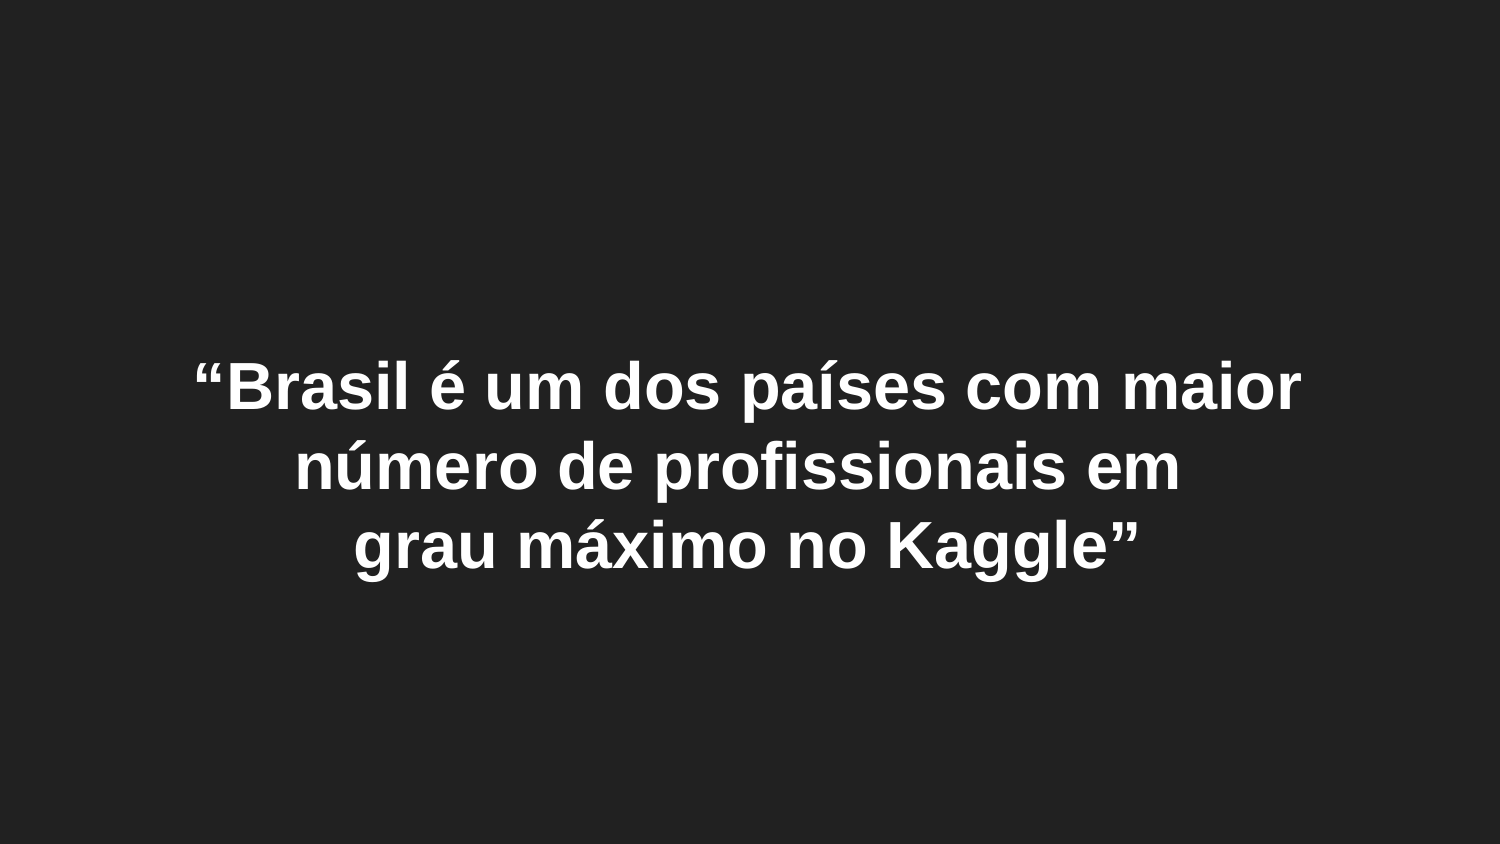

# “Brasil é um dos países com maior número de profissionais em grau máximo no Kaggle”